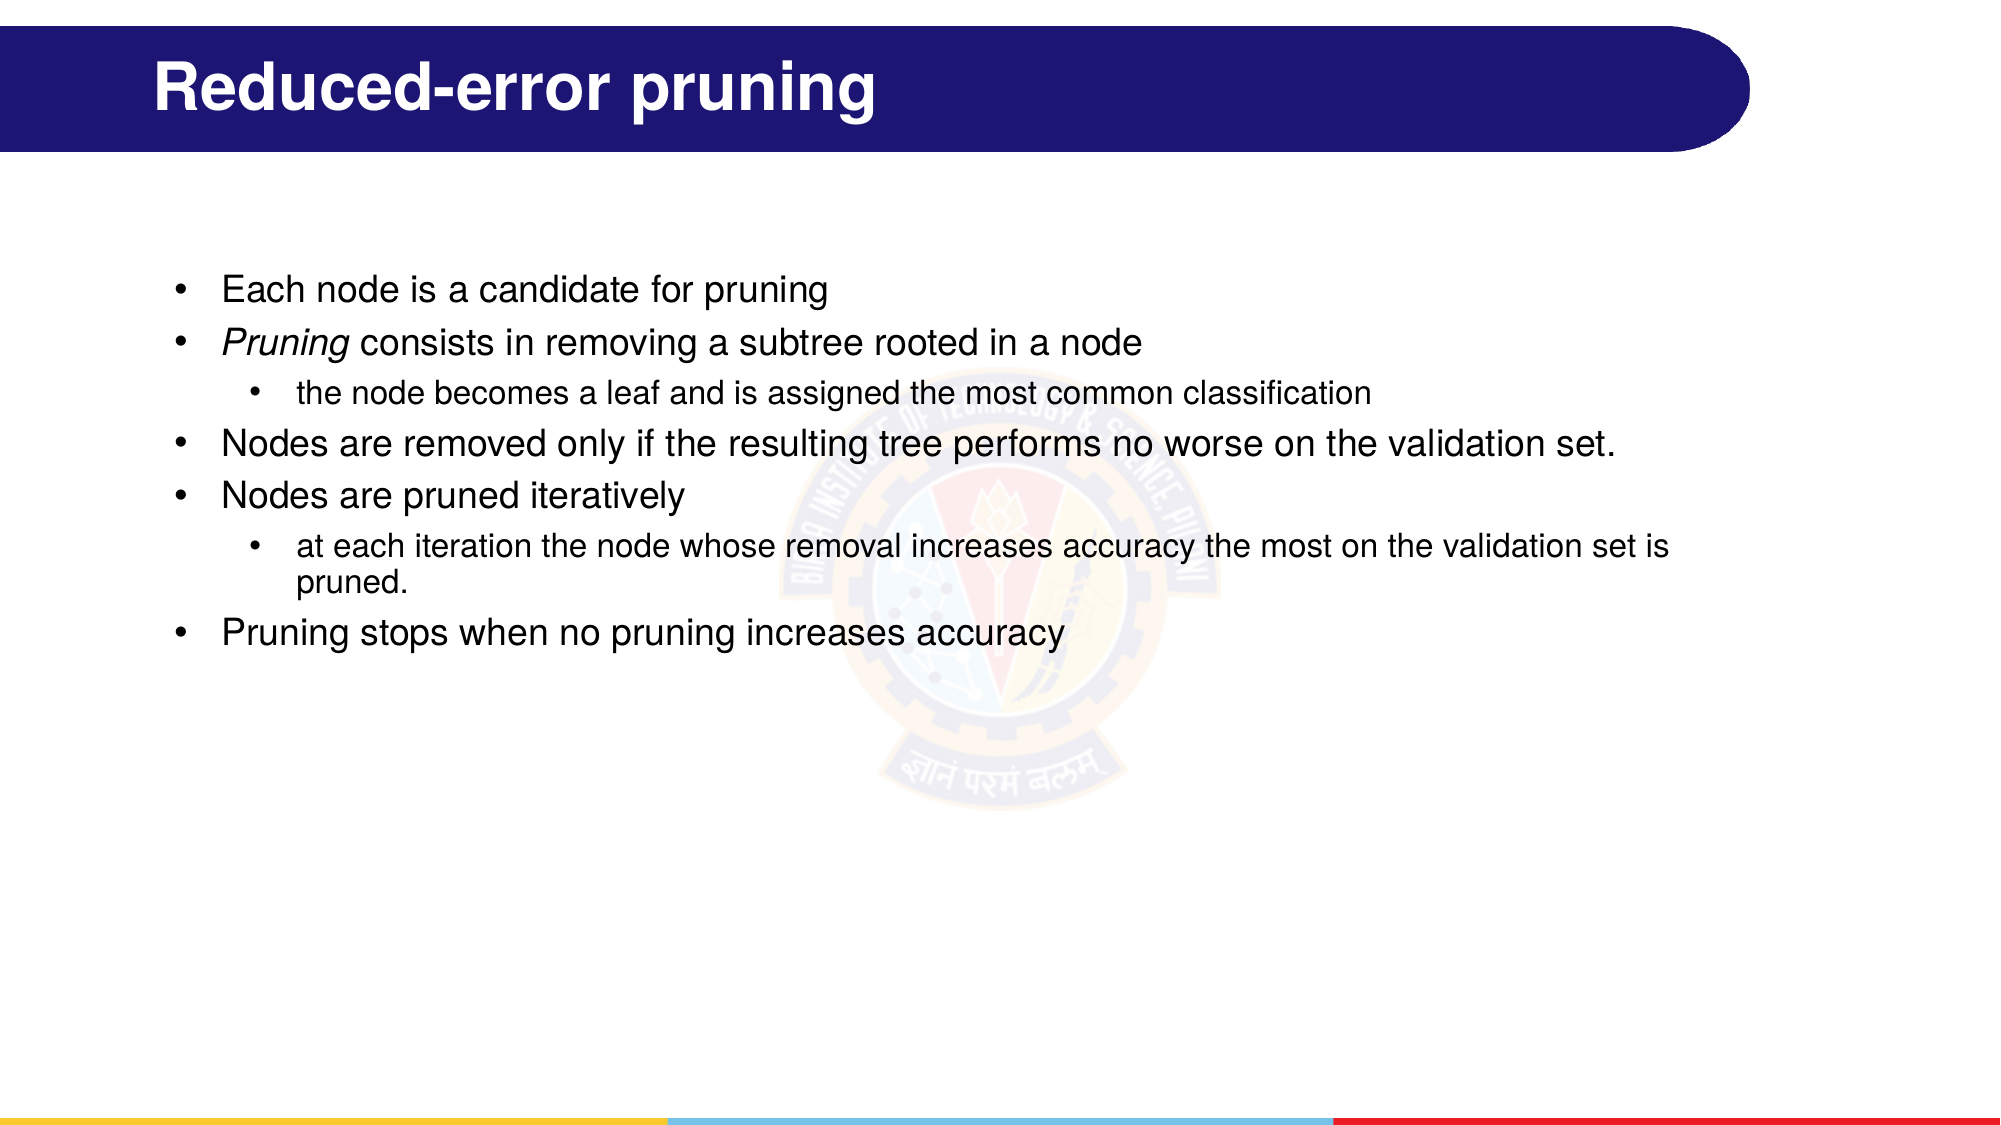

# Reduced-error pruning

Each node is a candidate for pruning
Pruning consists in removing a subtree rooted in a node
the node becomes a leaf and is assigned the most common classification
Nodes are removed only if the resulting tree performs no worse on the validation set.
Nodes are pruned iteratively
at each iteration the node whose removal increases accuracy the most on the validation set is pruned.
Pruning stops when no pruning increases accuracy